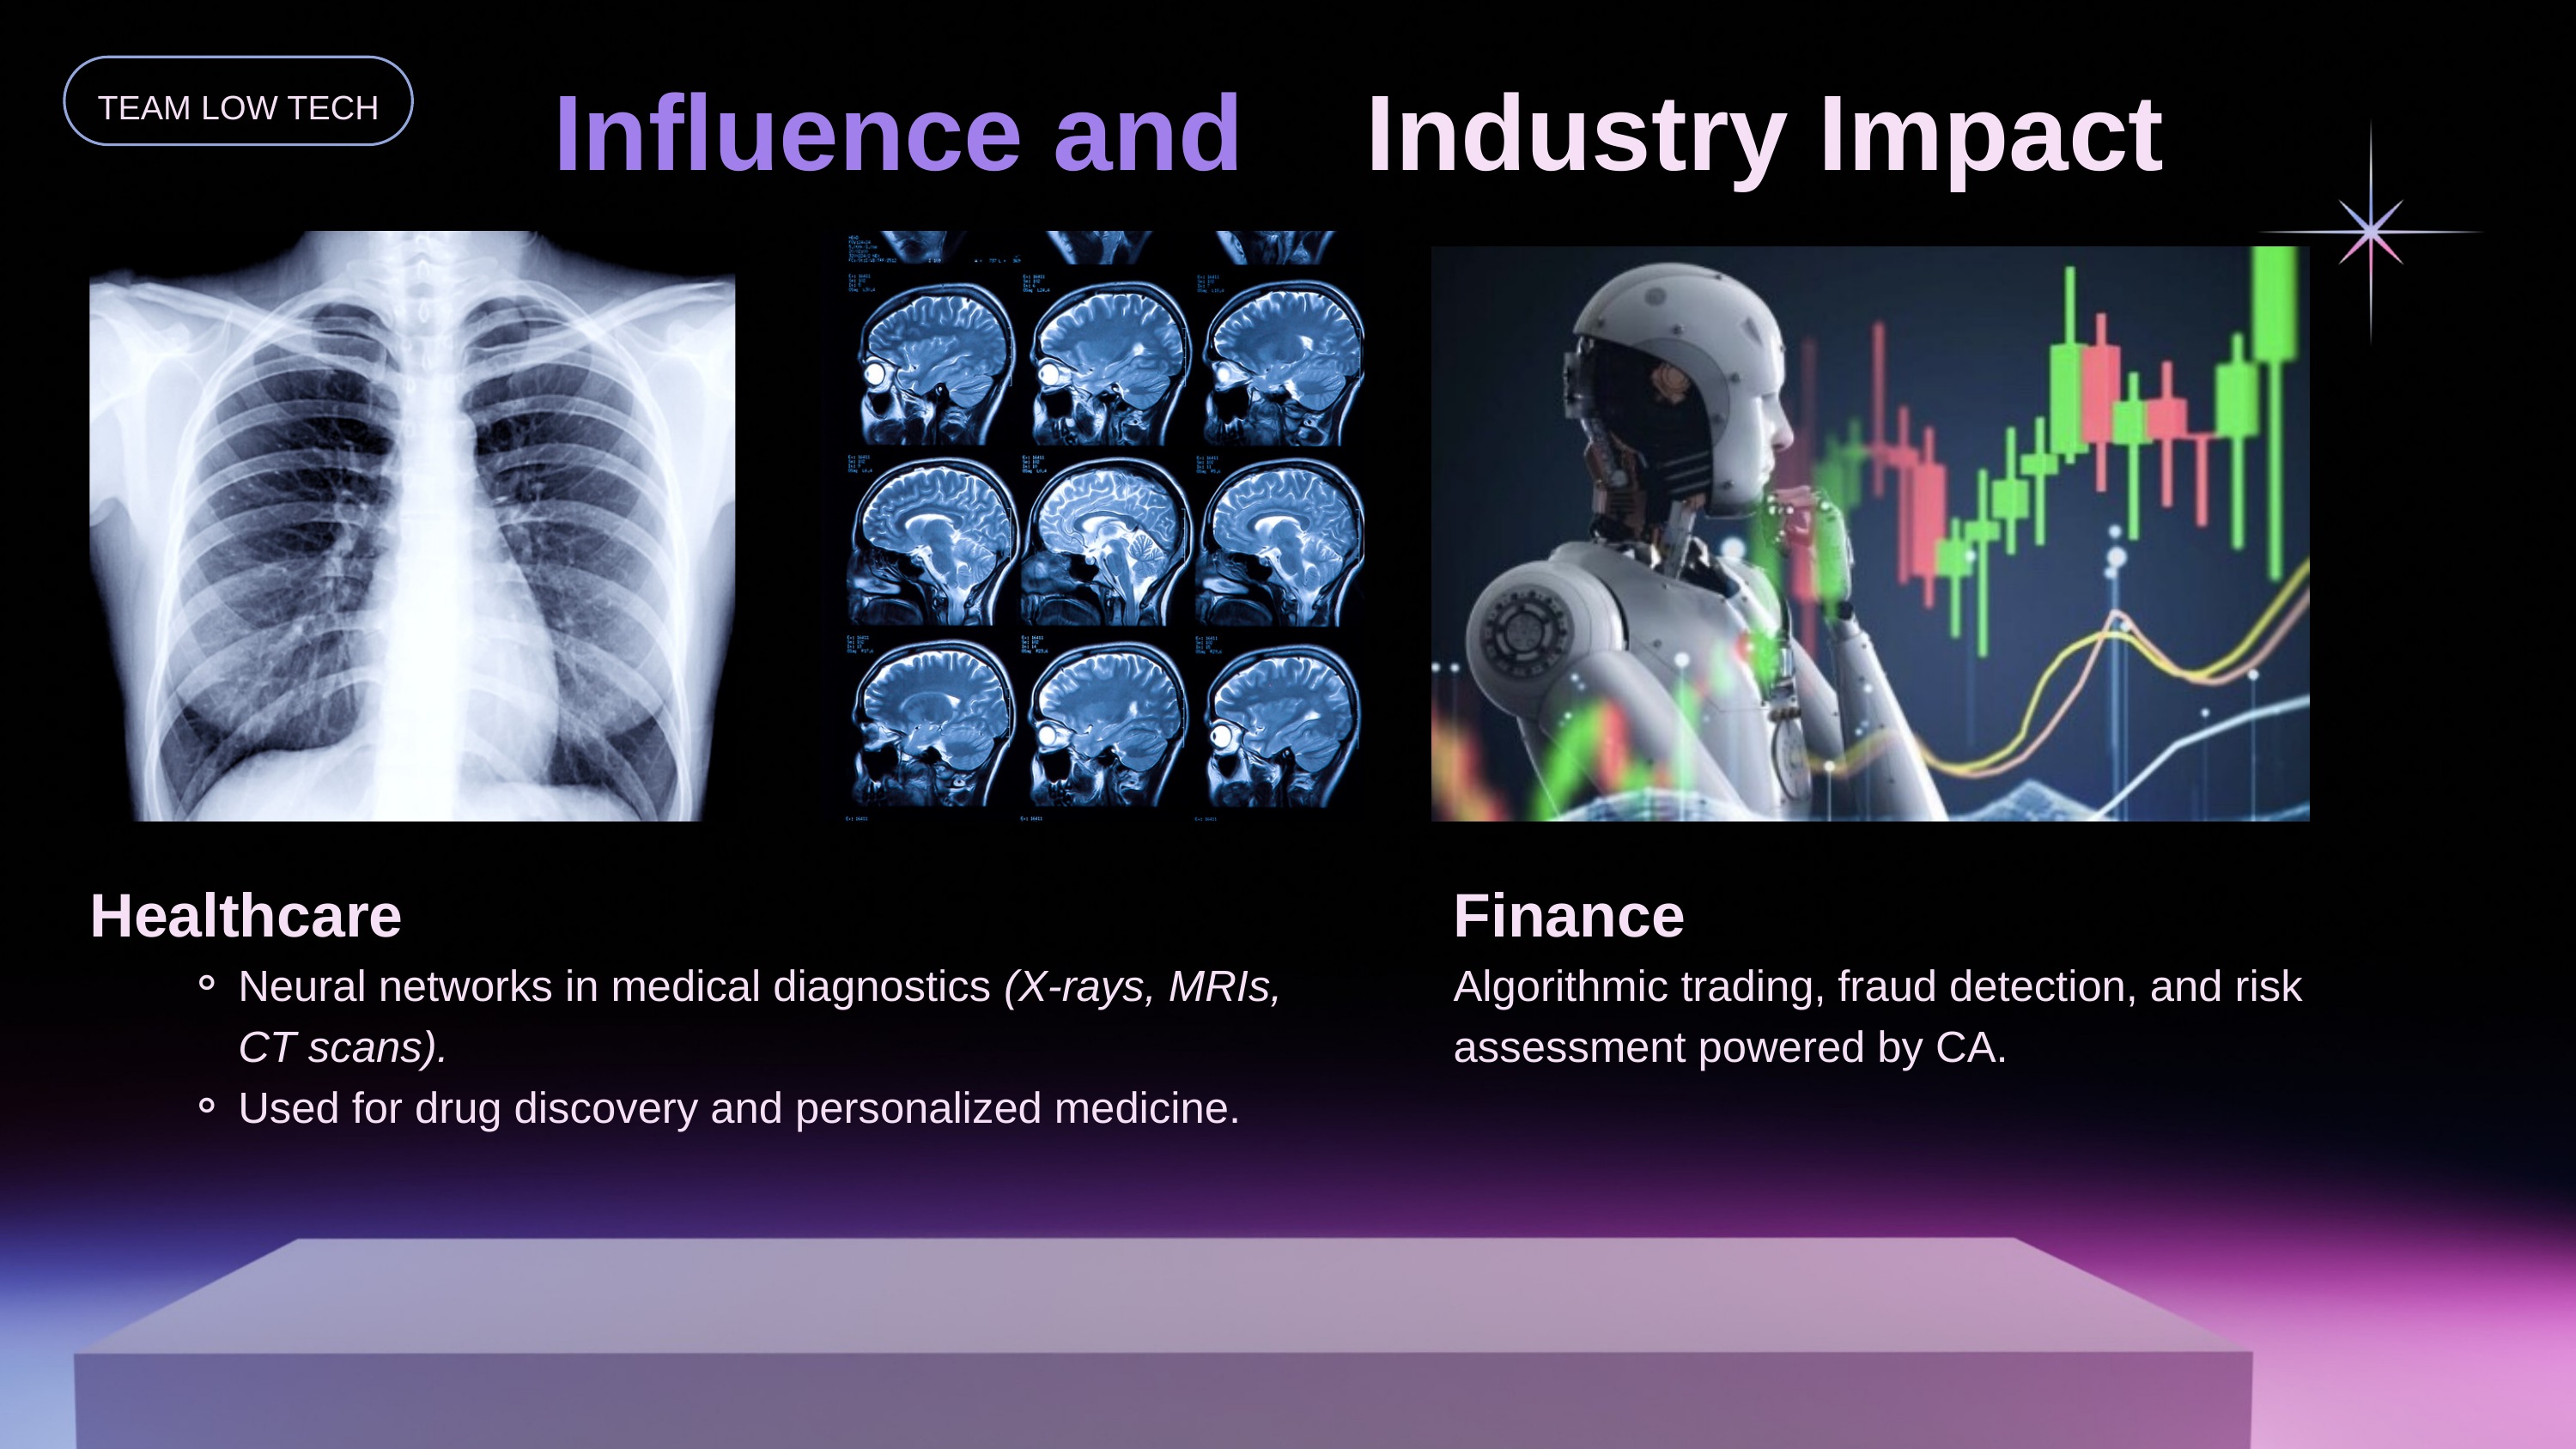

Influence and
Industry Impact

TEAM LOW TECH

Healthcare
Neural networks in medical diagnostics (X-rays, MRIs, CT scans).
Used for drug discovery and personalized medicine.
Finance
Algorithmic trading, fraud detection, and risk assessment powered by CA.